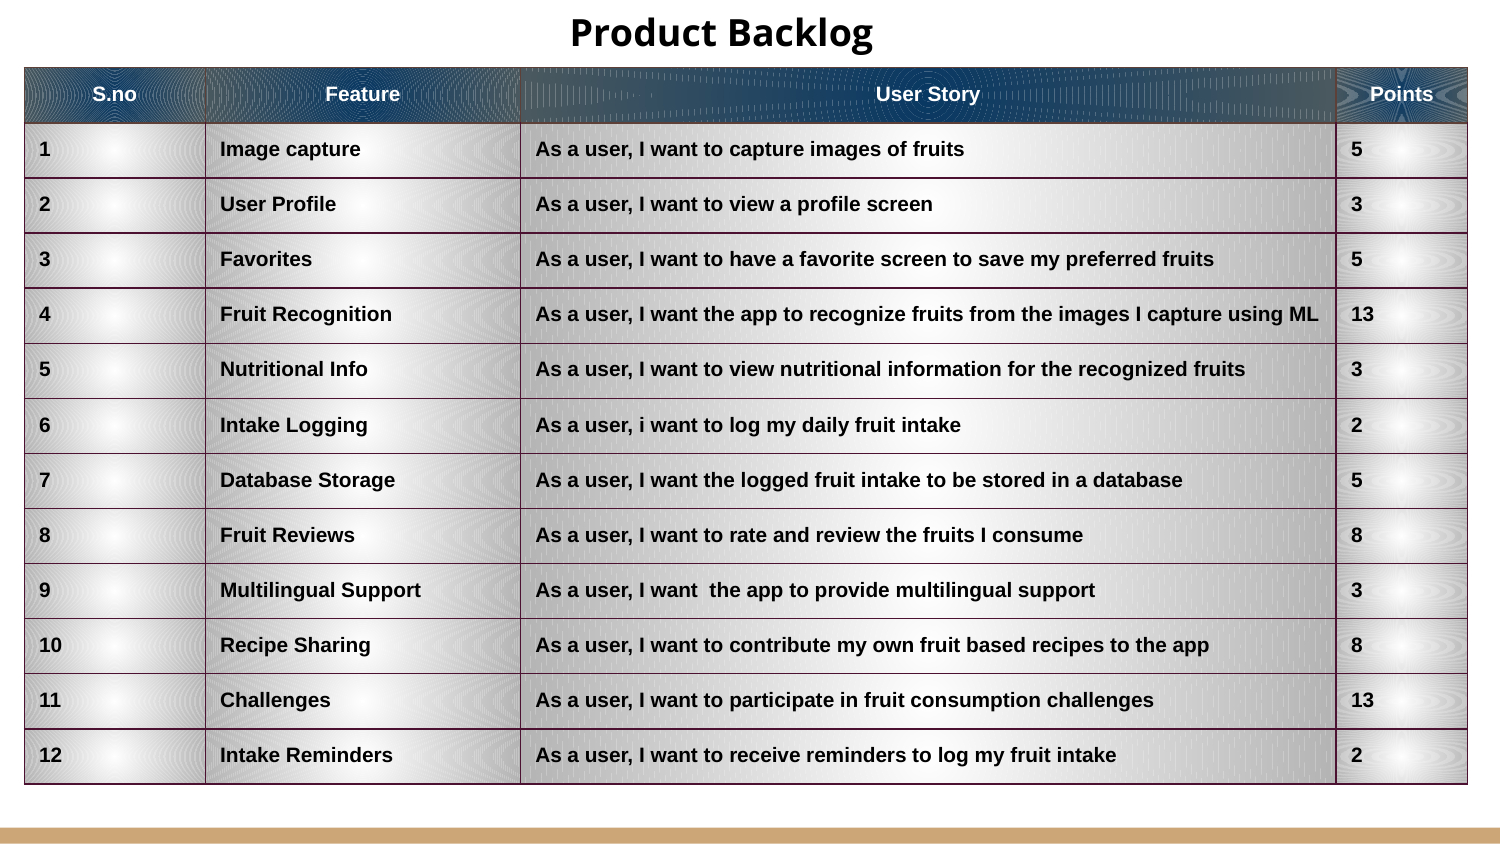

Product Backlog
| S.no | Feature | User Story | Points |
| --- | --- | --- | --- |
| 1 | Image capture | As a user, I want to capture images of fruits | 5 |
| 2 | User Profile | As a user, I want to view a profile screen | 3 |
| 3 | Favorites | As a user, I want to have a favorite screen to save my preferred fruits | 5 |
| 4 | Fruit Recognition | As a user, I want the app to recognize fruits from the images I capture using ML | 13 |
| 5 | Nutritional Info | As a user, I want to view nutritional information for the recognized fruits | 3 |
| 6 | Intake Logging | As a user, i want to log my daily fruit intake | 2 |
| 7 | Database Storage | As a user, I want the logged fruit intake to be stored in a database | 5 |
| 8 | Fruit Reviews | As a user, I want to rate and review the fruits I consume | 8 |
| 9 | Multilingual Support | As a user, I want the app to provide multilingual support | 3 |
| 10 | Recipe Sharing | As a user, I want to contribute my own fruit based recipes to the app | 8 |
| 11 | Challenges | As a user, I want to participate in fruit consumption challenges | 13 |
| 12 | Intake Reminders | As a user, I want to receive reminders to log my fruit intake | 2 |